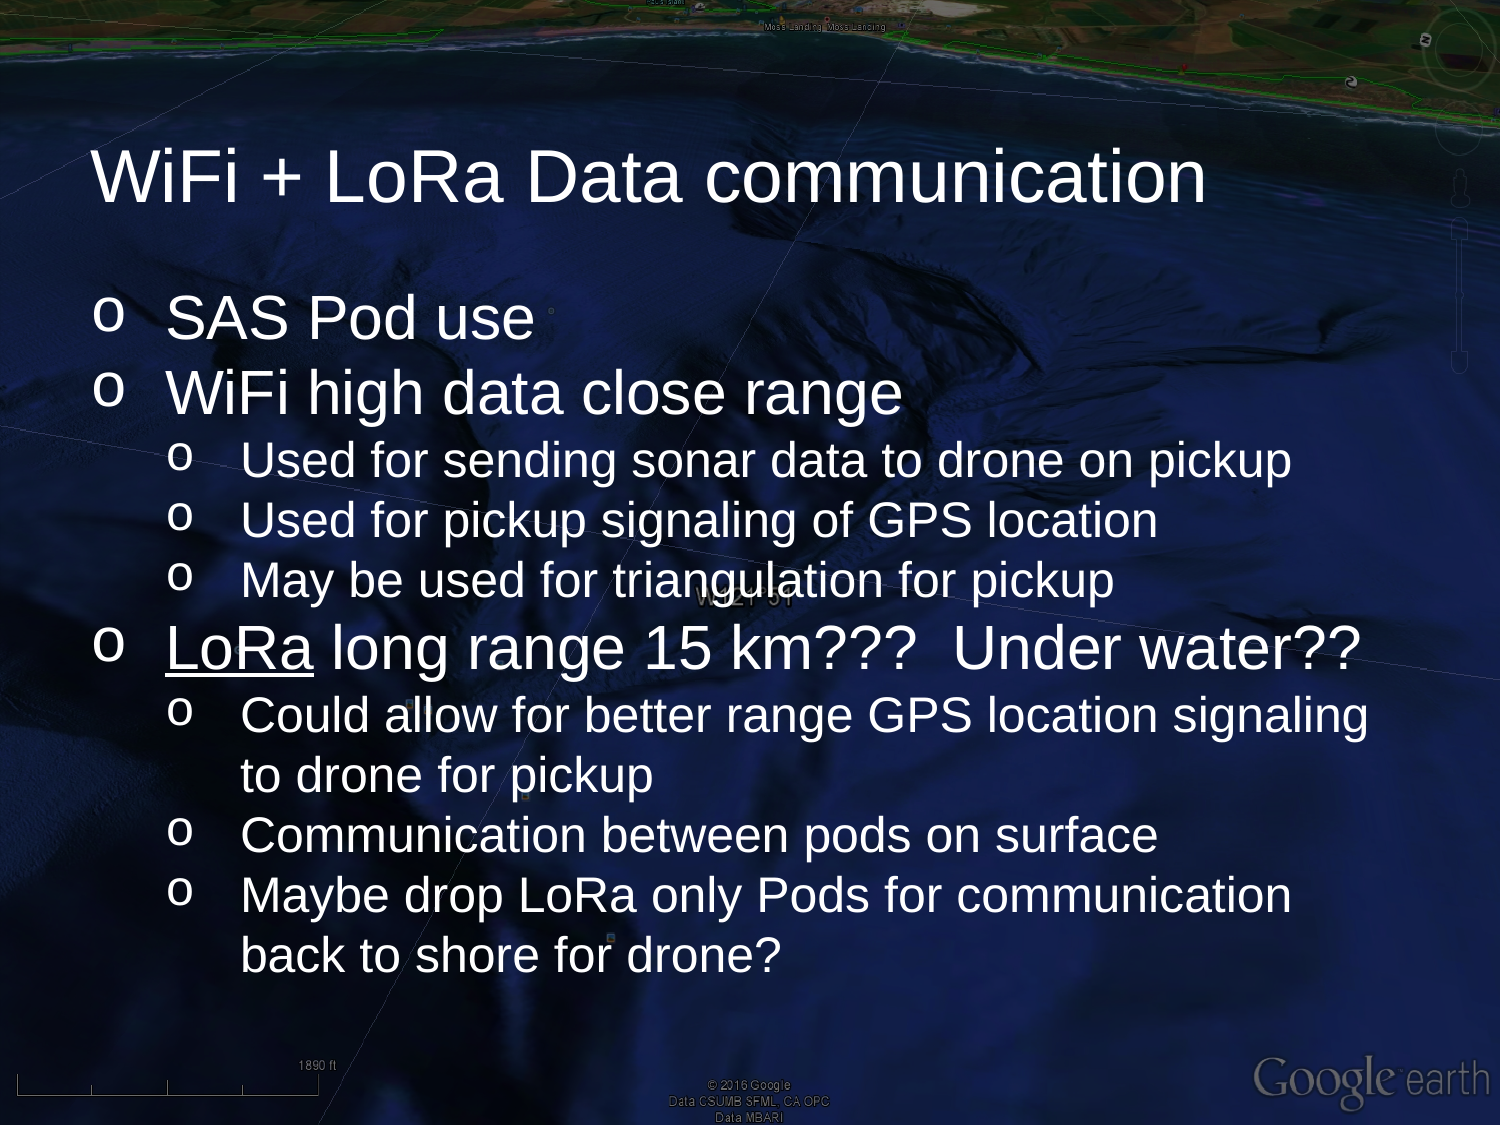

# WiFi + LoRa Data communication
SAS Pod use
WiFi high data close range
Used for sending sonar data to drone on pickup
Used for pickup signaling of GPS location
May be used for triangulation for pickup
LoRa long range 15 km???  Under water??
Could allow for better range GPS location signaling to drone for pickup
Communication between pods on surface
Maybe drop LoRa only Pods for communication back to shore for drone?